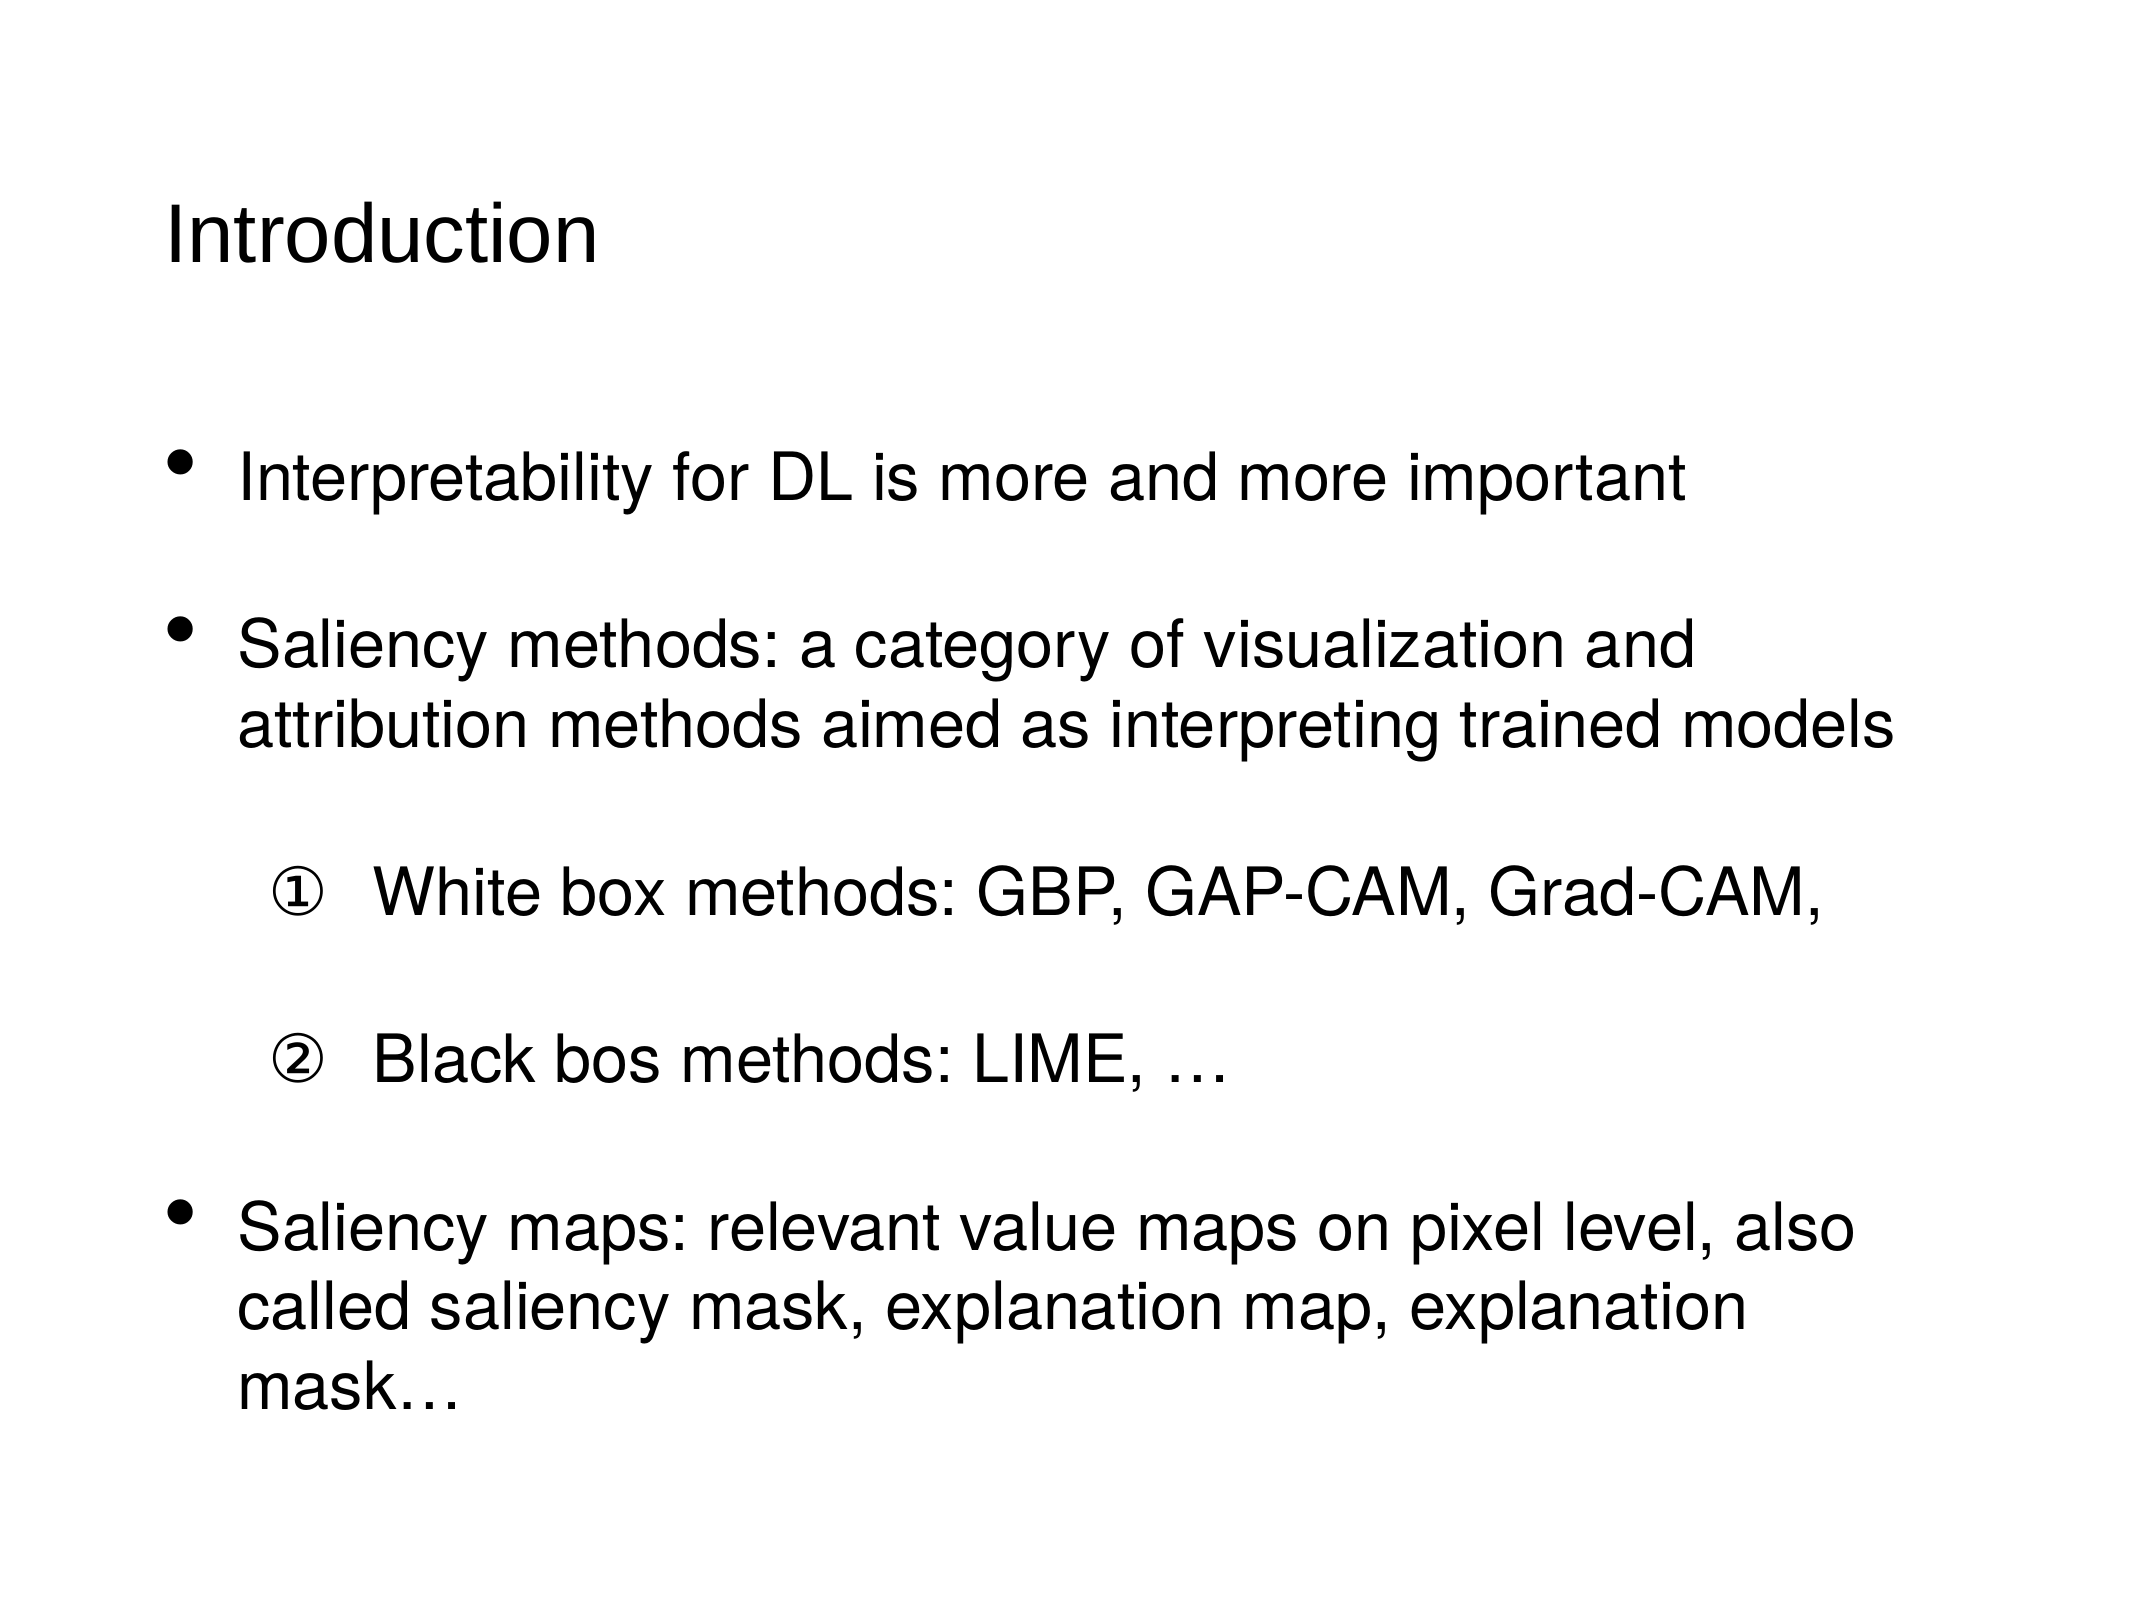

# Introduction
Interpretability for DL is more and more important
Saliency methods: a category of visualization and attribution methods aimed as interpreting trained models
White box methods: GBP, GAP-CAM, Grad-CAM,
Black bos methods: LIME, …
Saliency maps: relevant value maps on pixel level, also called saliency mask, explanation map, explanation mask…